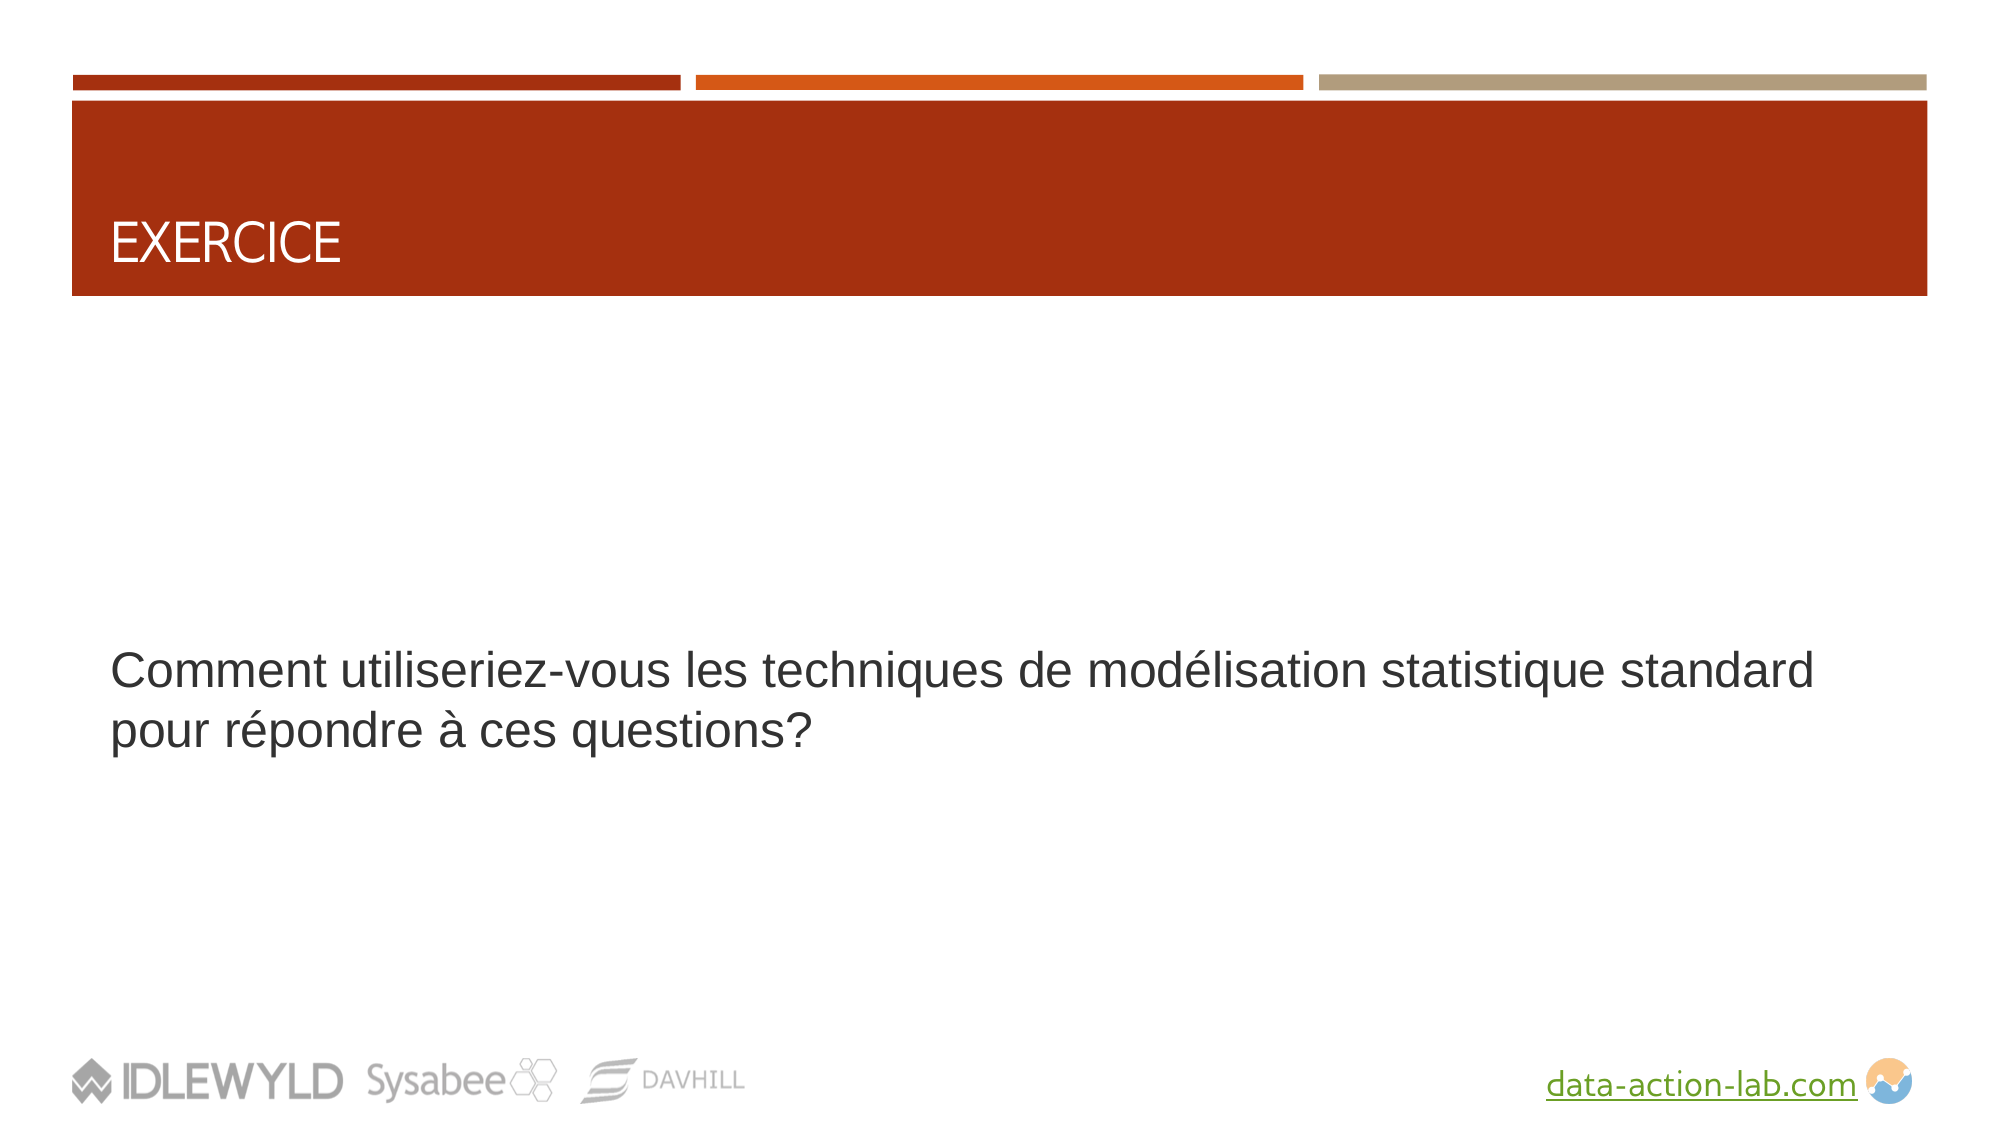

# EXERCICE
Comment utiliseriez-vous les techniques de modélisation statistique standard pour répondre à ces questions?